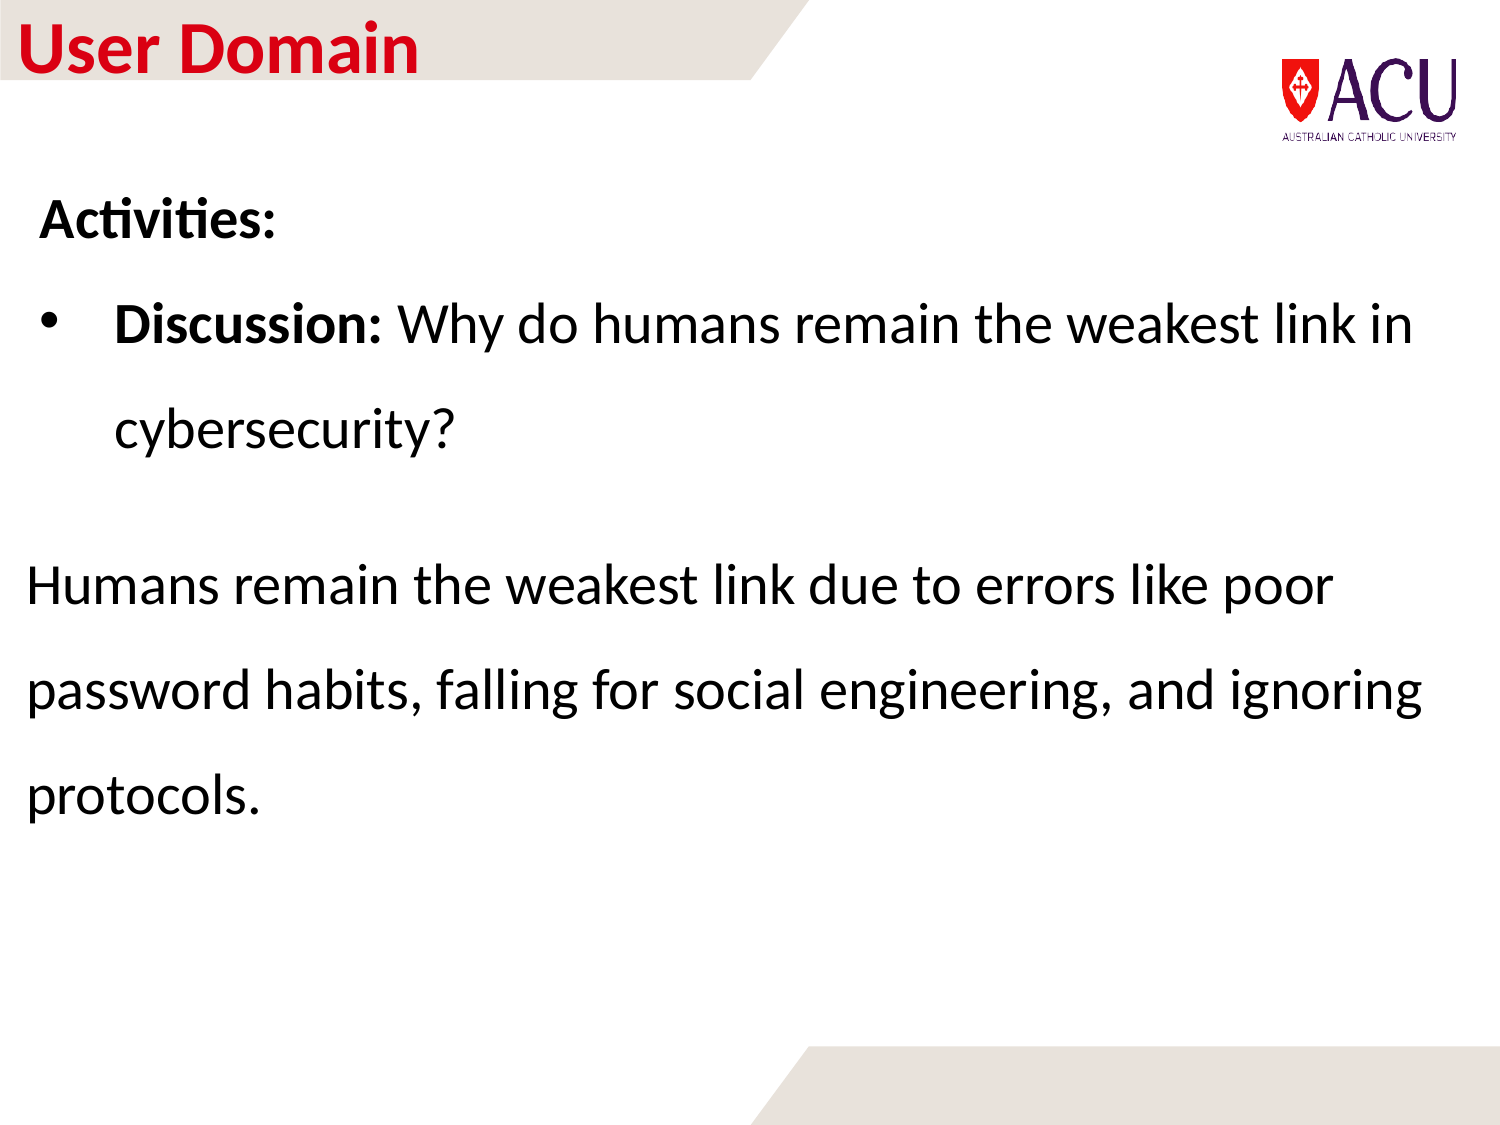

# User Domain
Activities:
Discussion: Why do humans remain the weakest link in cybersecurity?
Humans remain the weakest link due to errors like poor password habits, falling for social engineering, and ignoring protocols.